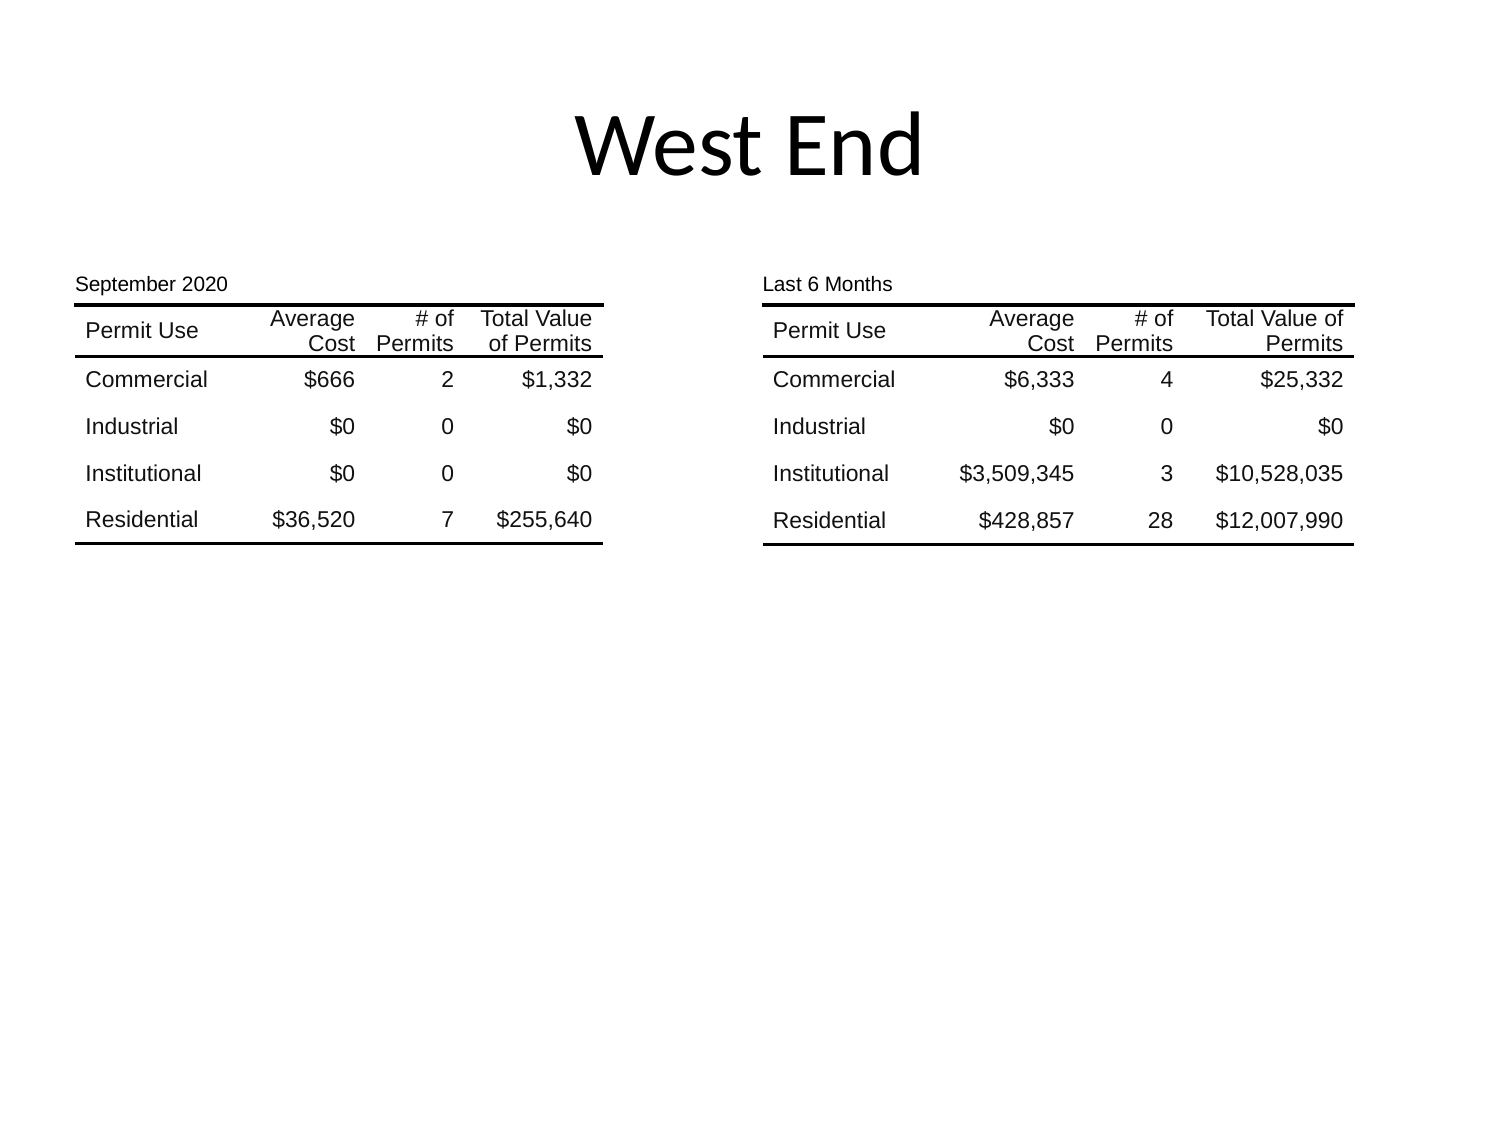

# West End
| September 2020 | September 2020 | September 2020 | September 2020 |
| --- | --- | --- | --- |
| Permit Use | Average Cost | # of Permits | Total Value of Permits |
| Commercial | $666 | 2 | $1,332 |
| Industrial | $0 | 0 | $0 |
| Institutional | $0 | 0 | $0 |
| Residential | $36,520 | 7 | $255,640 |
| Last 6 Months | Last 6 Months | Last 6 Months | Last 6 Months |
| --- | --- | --- | --- |
| Permit Use | Average Cost | # of Permits | Total Value of Permits |
| Commercial | $6,333 | 4 | $25,332 |
| Industrial | $0 | 0 | $0 |
| Institutional | $3,509,345 | 3 | $10,528,035 |
| Residential | $428,857 | 28 | $12,007,990 |